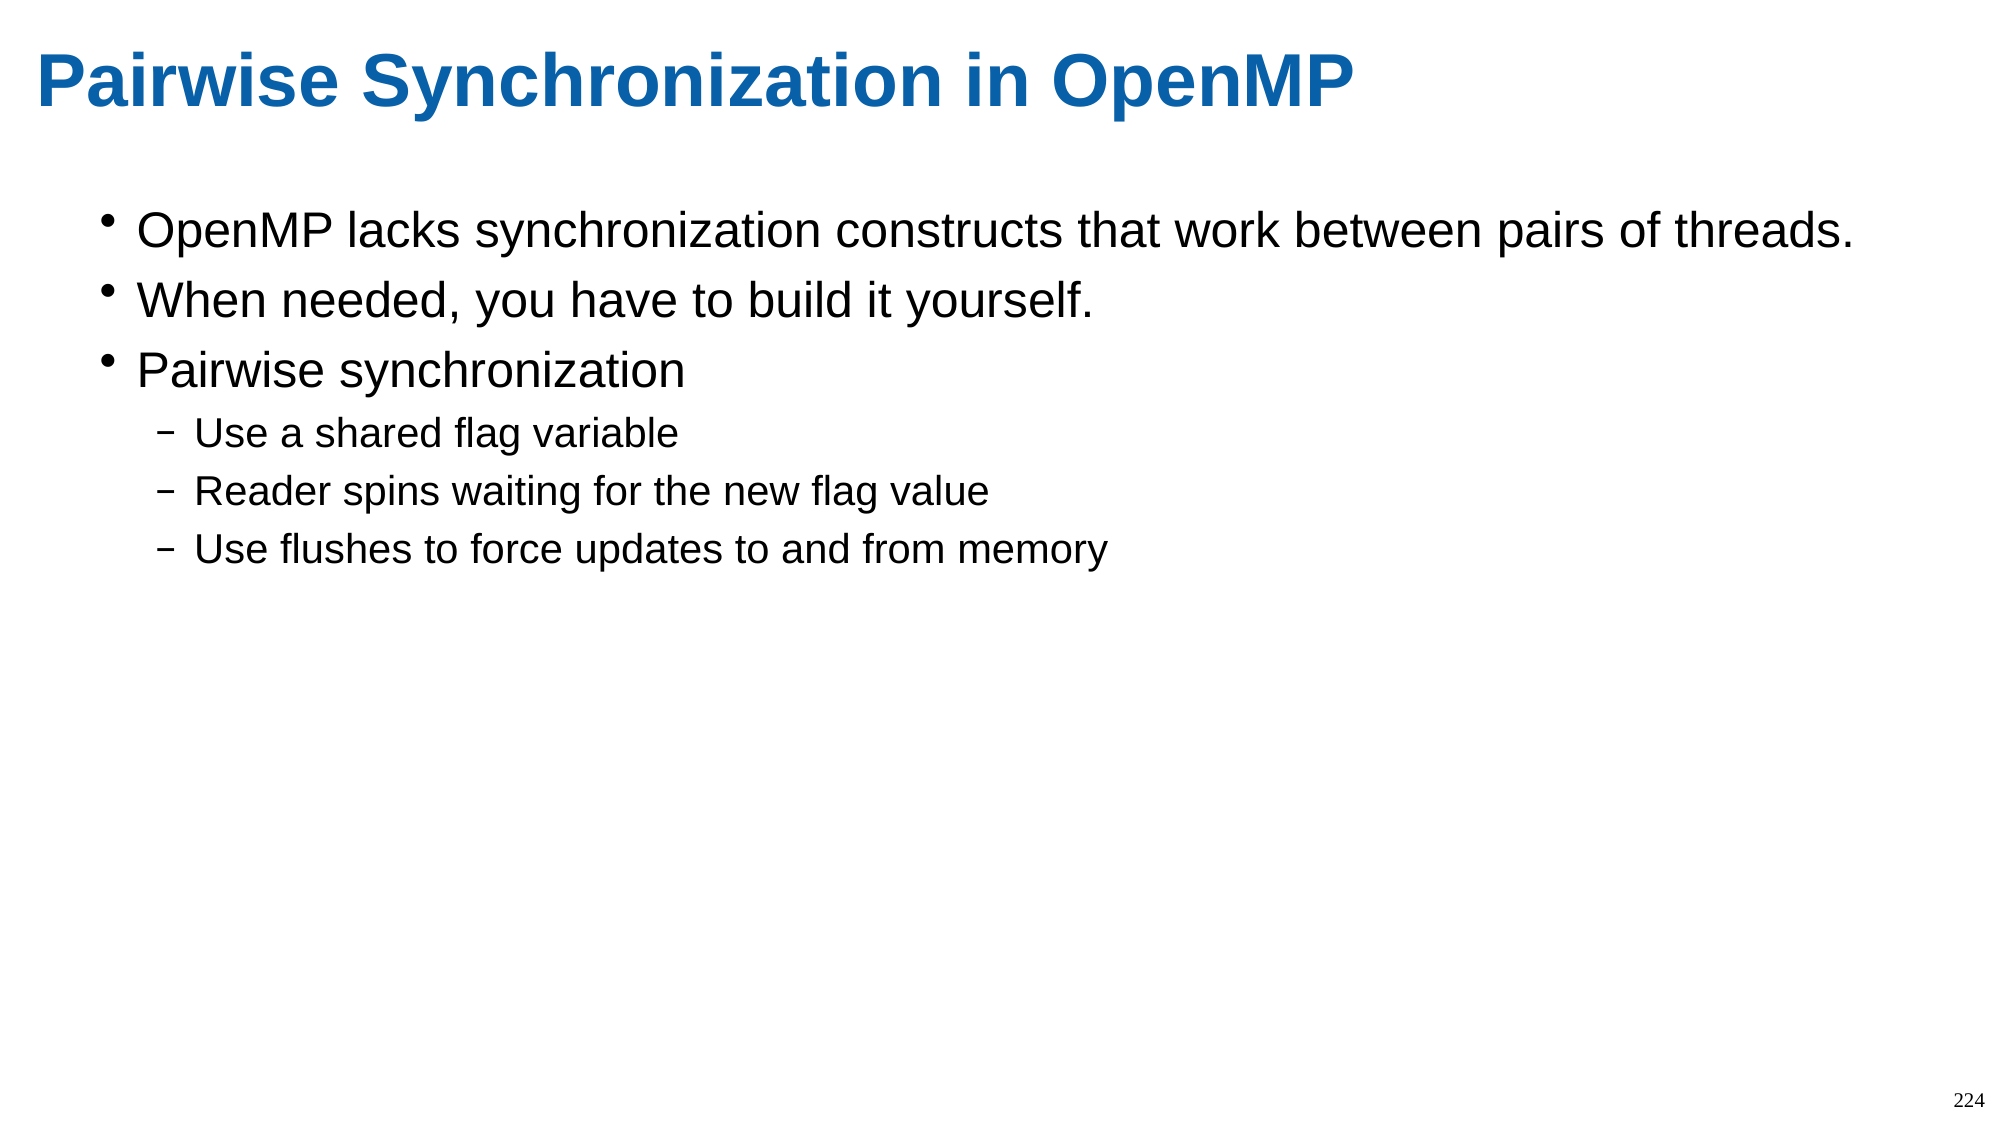

# Pairwise Synchronization in OpenMP
OpenMP lacks synchronization constructs that work between pairs of threads.
When needed, you have to build it yourself.
Pairwise synchronization
Use a shared flag variable
Reader spins waiting for the new flag value
Use flushes to force updates to and from memory
224